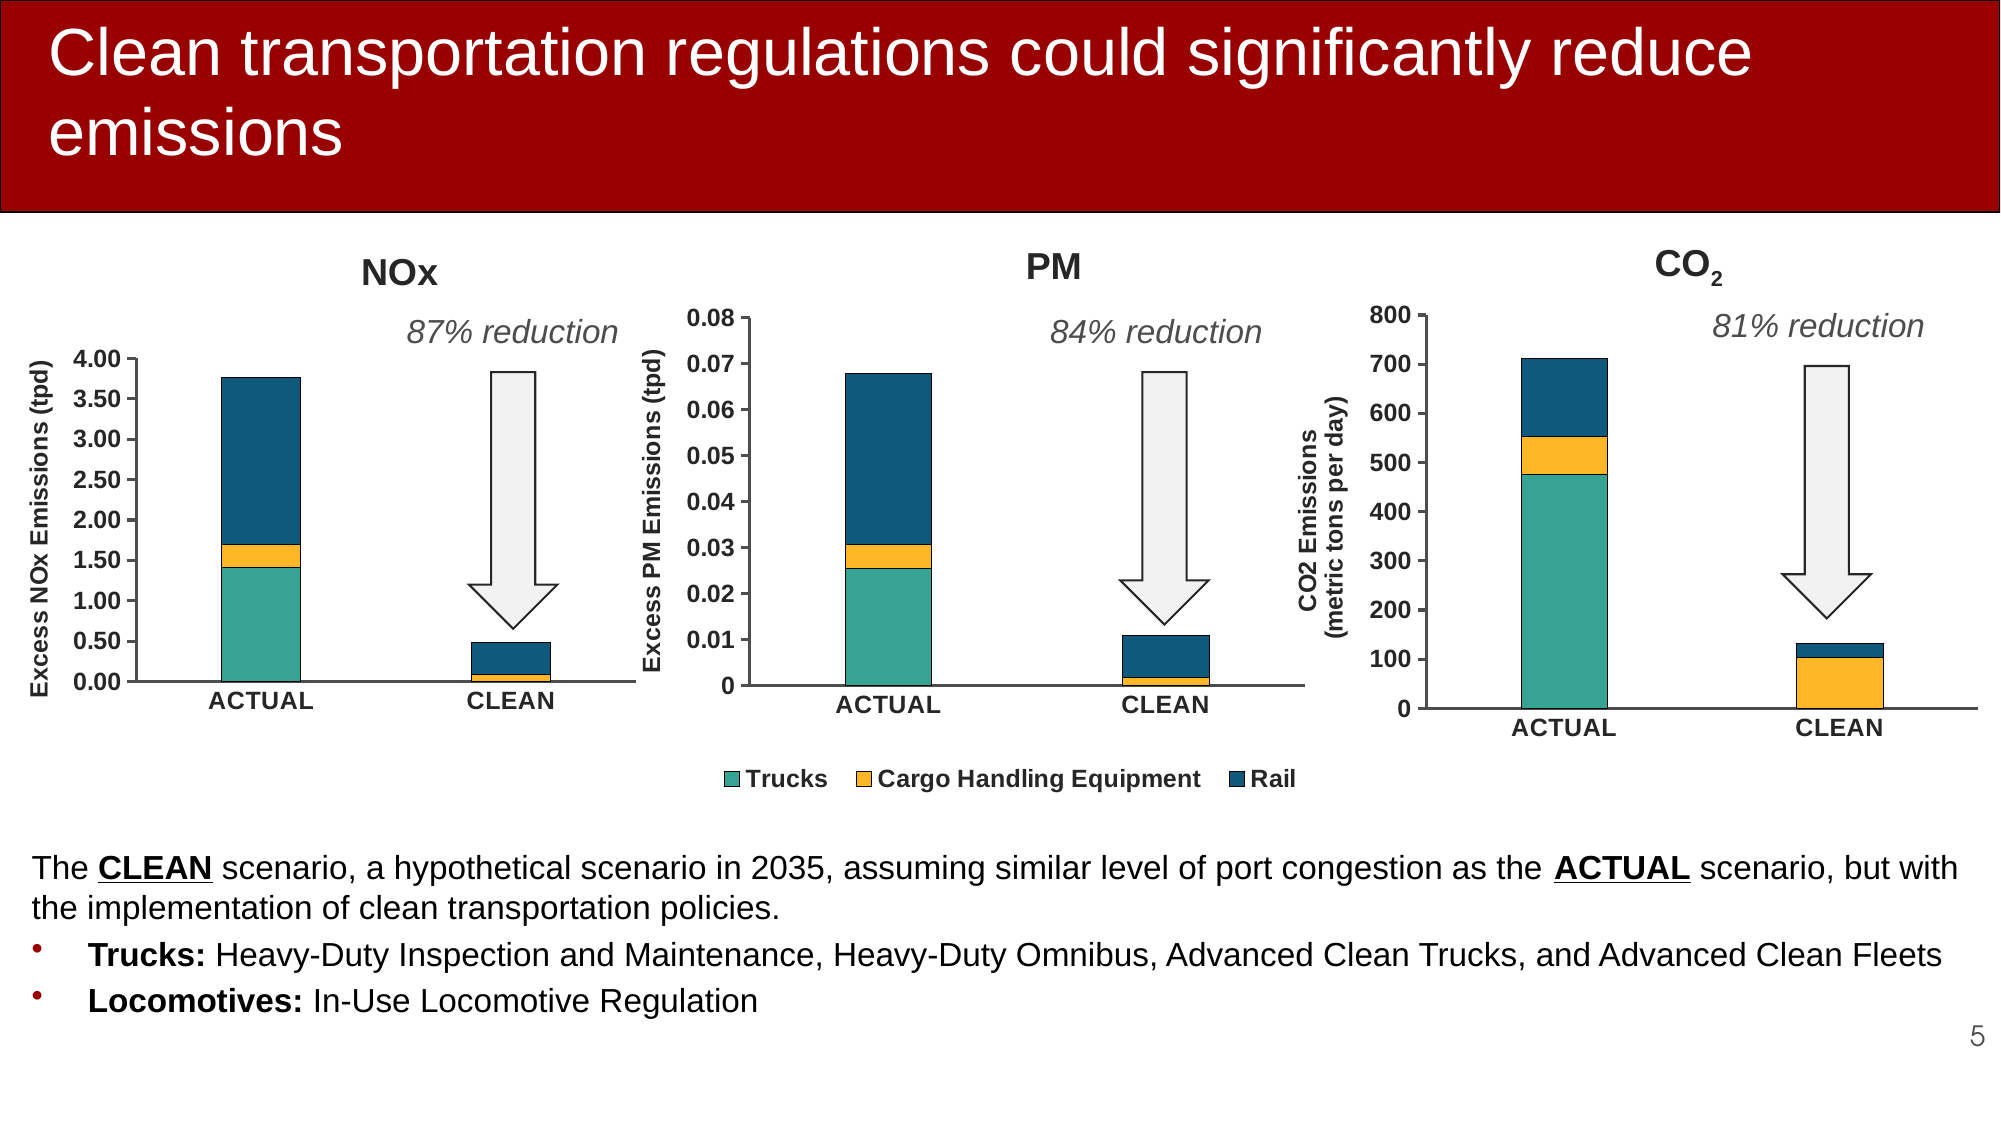

# Clean transportation regulations could significantly reduce emissions
CO2
PM
NOx

### Chart

| Category | Trucks | Cargo Handling Equipment | Rail |
|---|---|---|---|
| ACTUAL | 475.306721027348 | 76.9472064639117 | 158.201858243528 |
| CLEAN | 0.0 | 103.276372398522 | 29.3114077432421 |

### Chart

| Category | Trucks | Cargo Handling Equipment | Rail |
|---|---|---|---|
| ACTUAL | 1.40700634571252 | 0.292081068453609 | 2.06200806501526 |
| CLEAN | 0.0 | 0.0805593226872104 | 0.406557597682857 |

### Chart

| Category | Trucks | Cargo Handling Equipment | Rail |
|---|---|---|---|
| ACTUAL | 0.0254315453793002 | 0.00527934573248198 | 0.0372706575472924 |
| CLEAN | 0.0 | 0.00182552926713718 | 0.00921287280714523 |
81% reduction
87% reduction
84% reduction

The CLEAN scenario, a hypothetical scenario in 2035, assuming similar level of port congestion as the ACTUAL scenario, but with the implementation of clean transportation policies.
Trucks: Heavy-Duty Inspection and Maintenance, Heavy-Duty Omnibus, Advanced Clean Trucks, and Advanced Clean Fleets
Locomotives: In-Use Locomotive Regulation

5